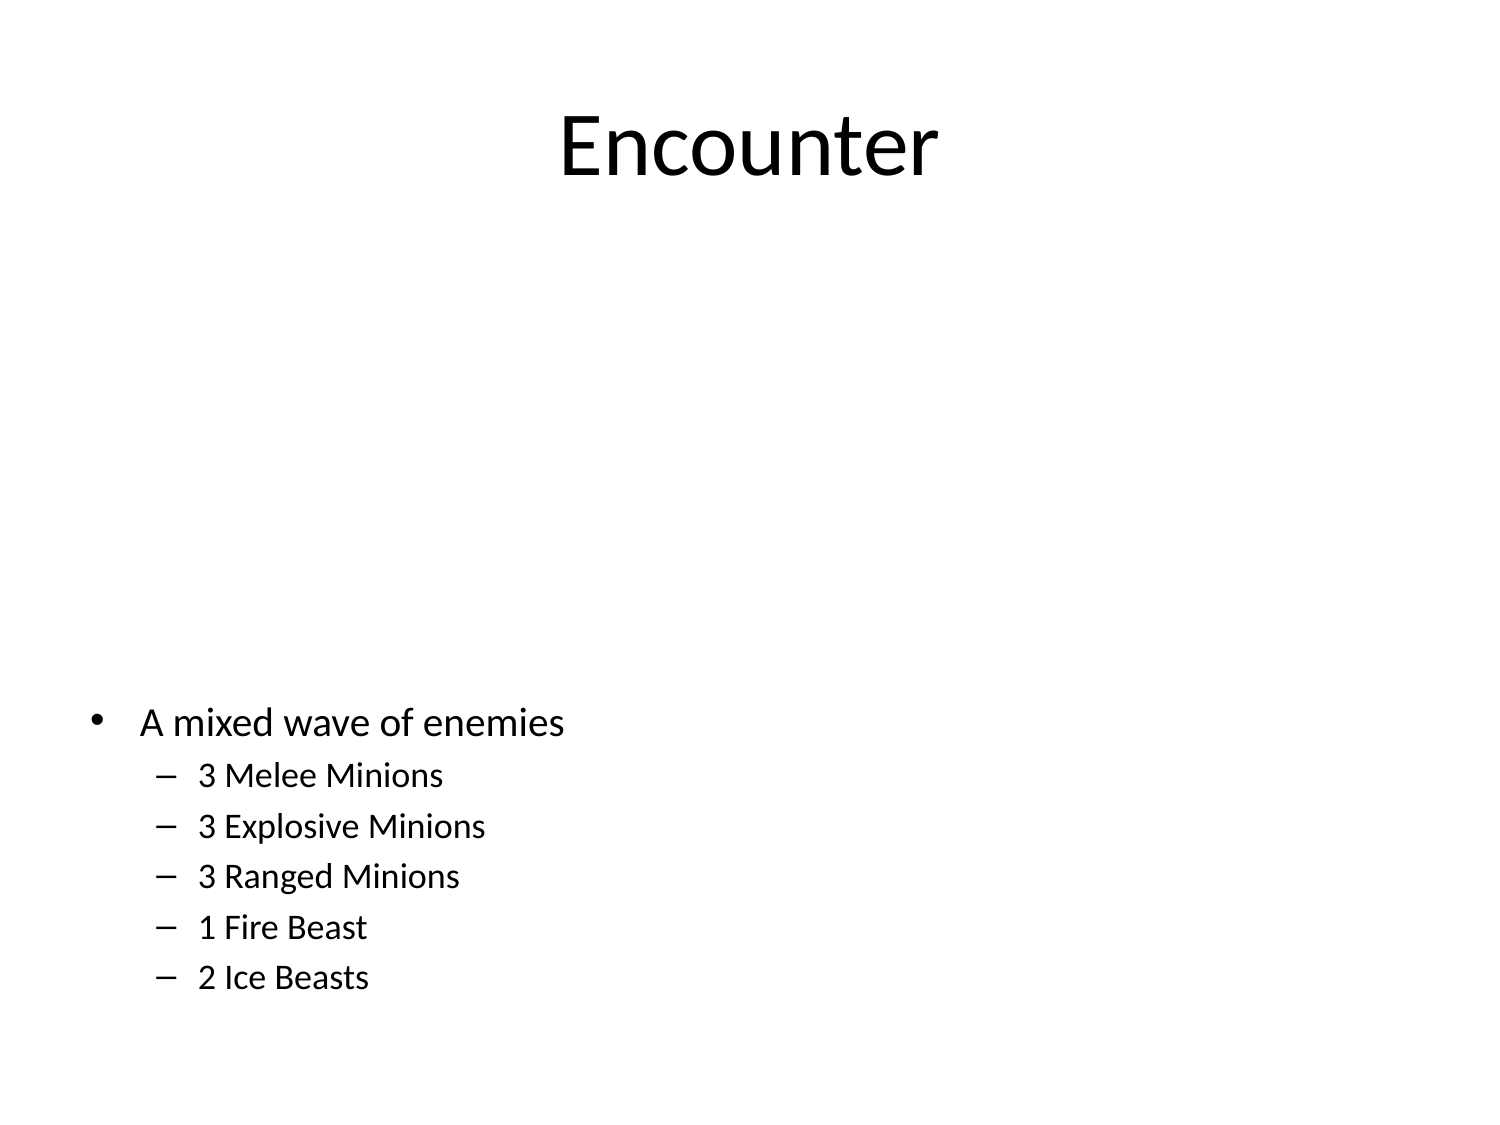

# Encounter
A mixed wave of enemies
3 Melee Minions
3 Explosive Minions
3 Ranged Minions
1 Fire Beast
2 Ice Beasts